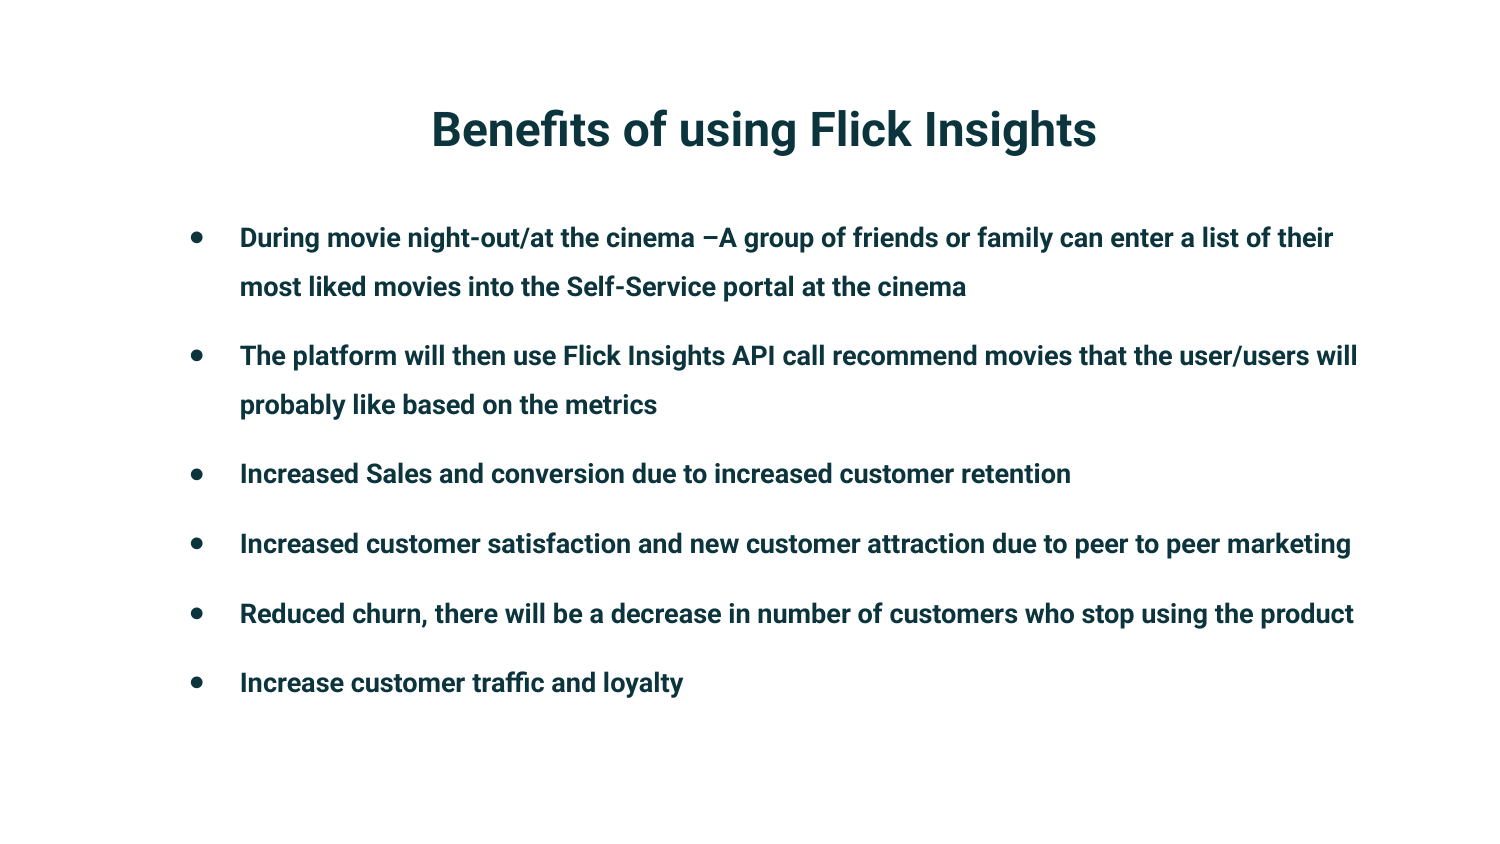

# Benefits of using Flick Insights
During movie night-out/at the cinema –A group of friends or family can enter a list of their most liked movies into the Self-Service portal at the cinema
The platform will then use Flick Insights API call recommend movies that the user/users will probably like based on the metrics
Increased Sales and conversion due to increased customer retention
Increased customer satisfaction and new customer attraction due to peer to peer marketing
Reduced churn, there will be a decrease in number of customers who stop using the product
Increase customer traffic and loyalty